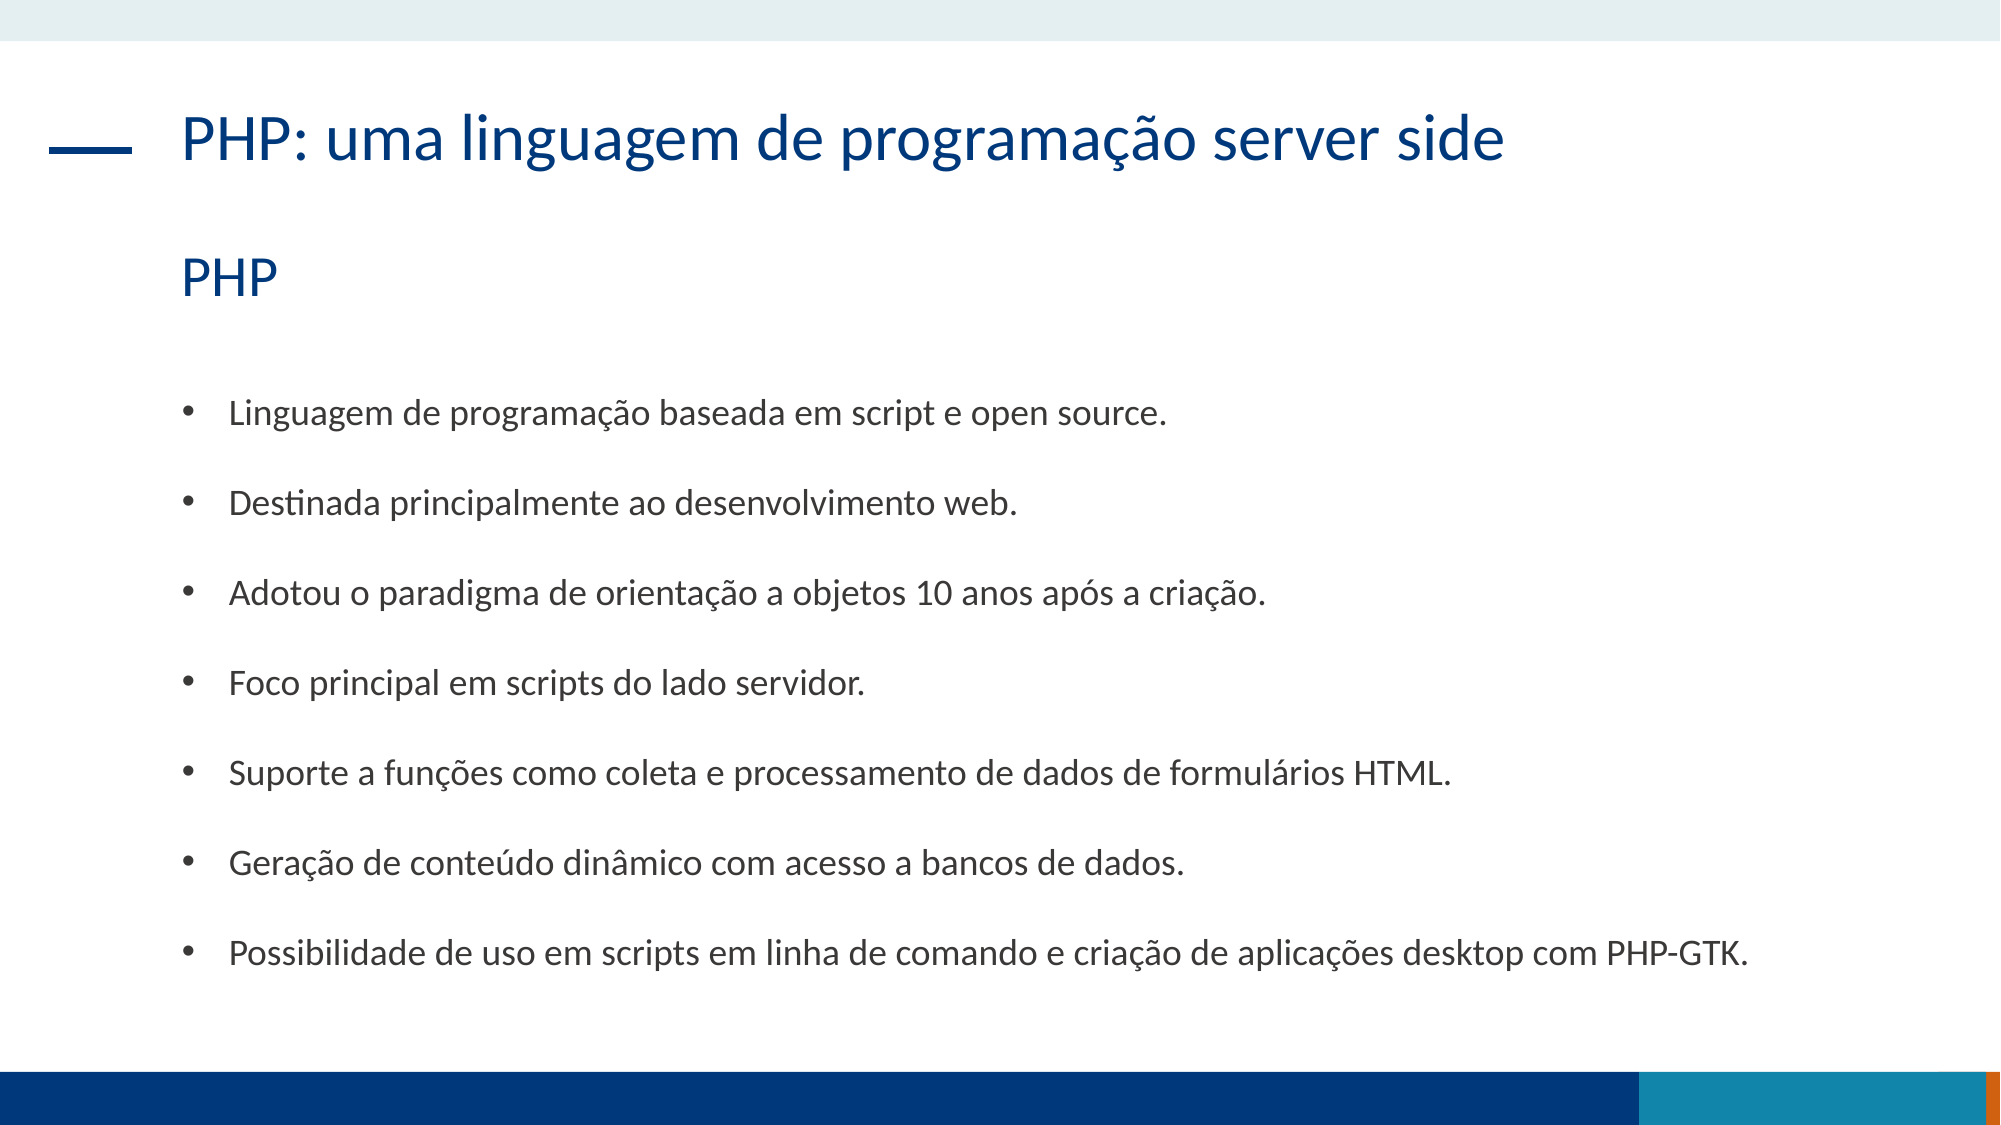

PHP: uma linguagem de programação server side
PHP
Linguagem de programação baseada em script e open source.

Destinada principalmente ao desenvolvimento web.

Adotou o paradigma de orientação a objetos 10 anos após a criação.

Foco principal em scripts do lado servidor.

Suporte a funções como coleta e processamento de dados de formulários HTML.

Geração de conteúdo dinâmico com acesso a bancos de dados.

Possibilidade de uso em scripts em linha de comando e criação de aplicações desktop com PHP-GTK.